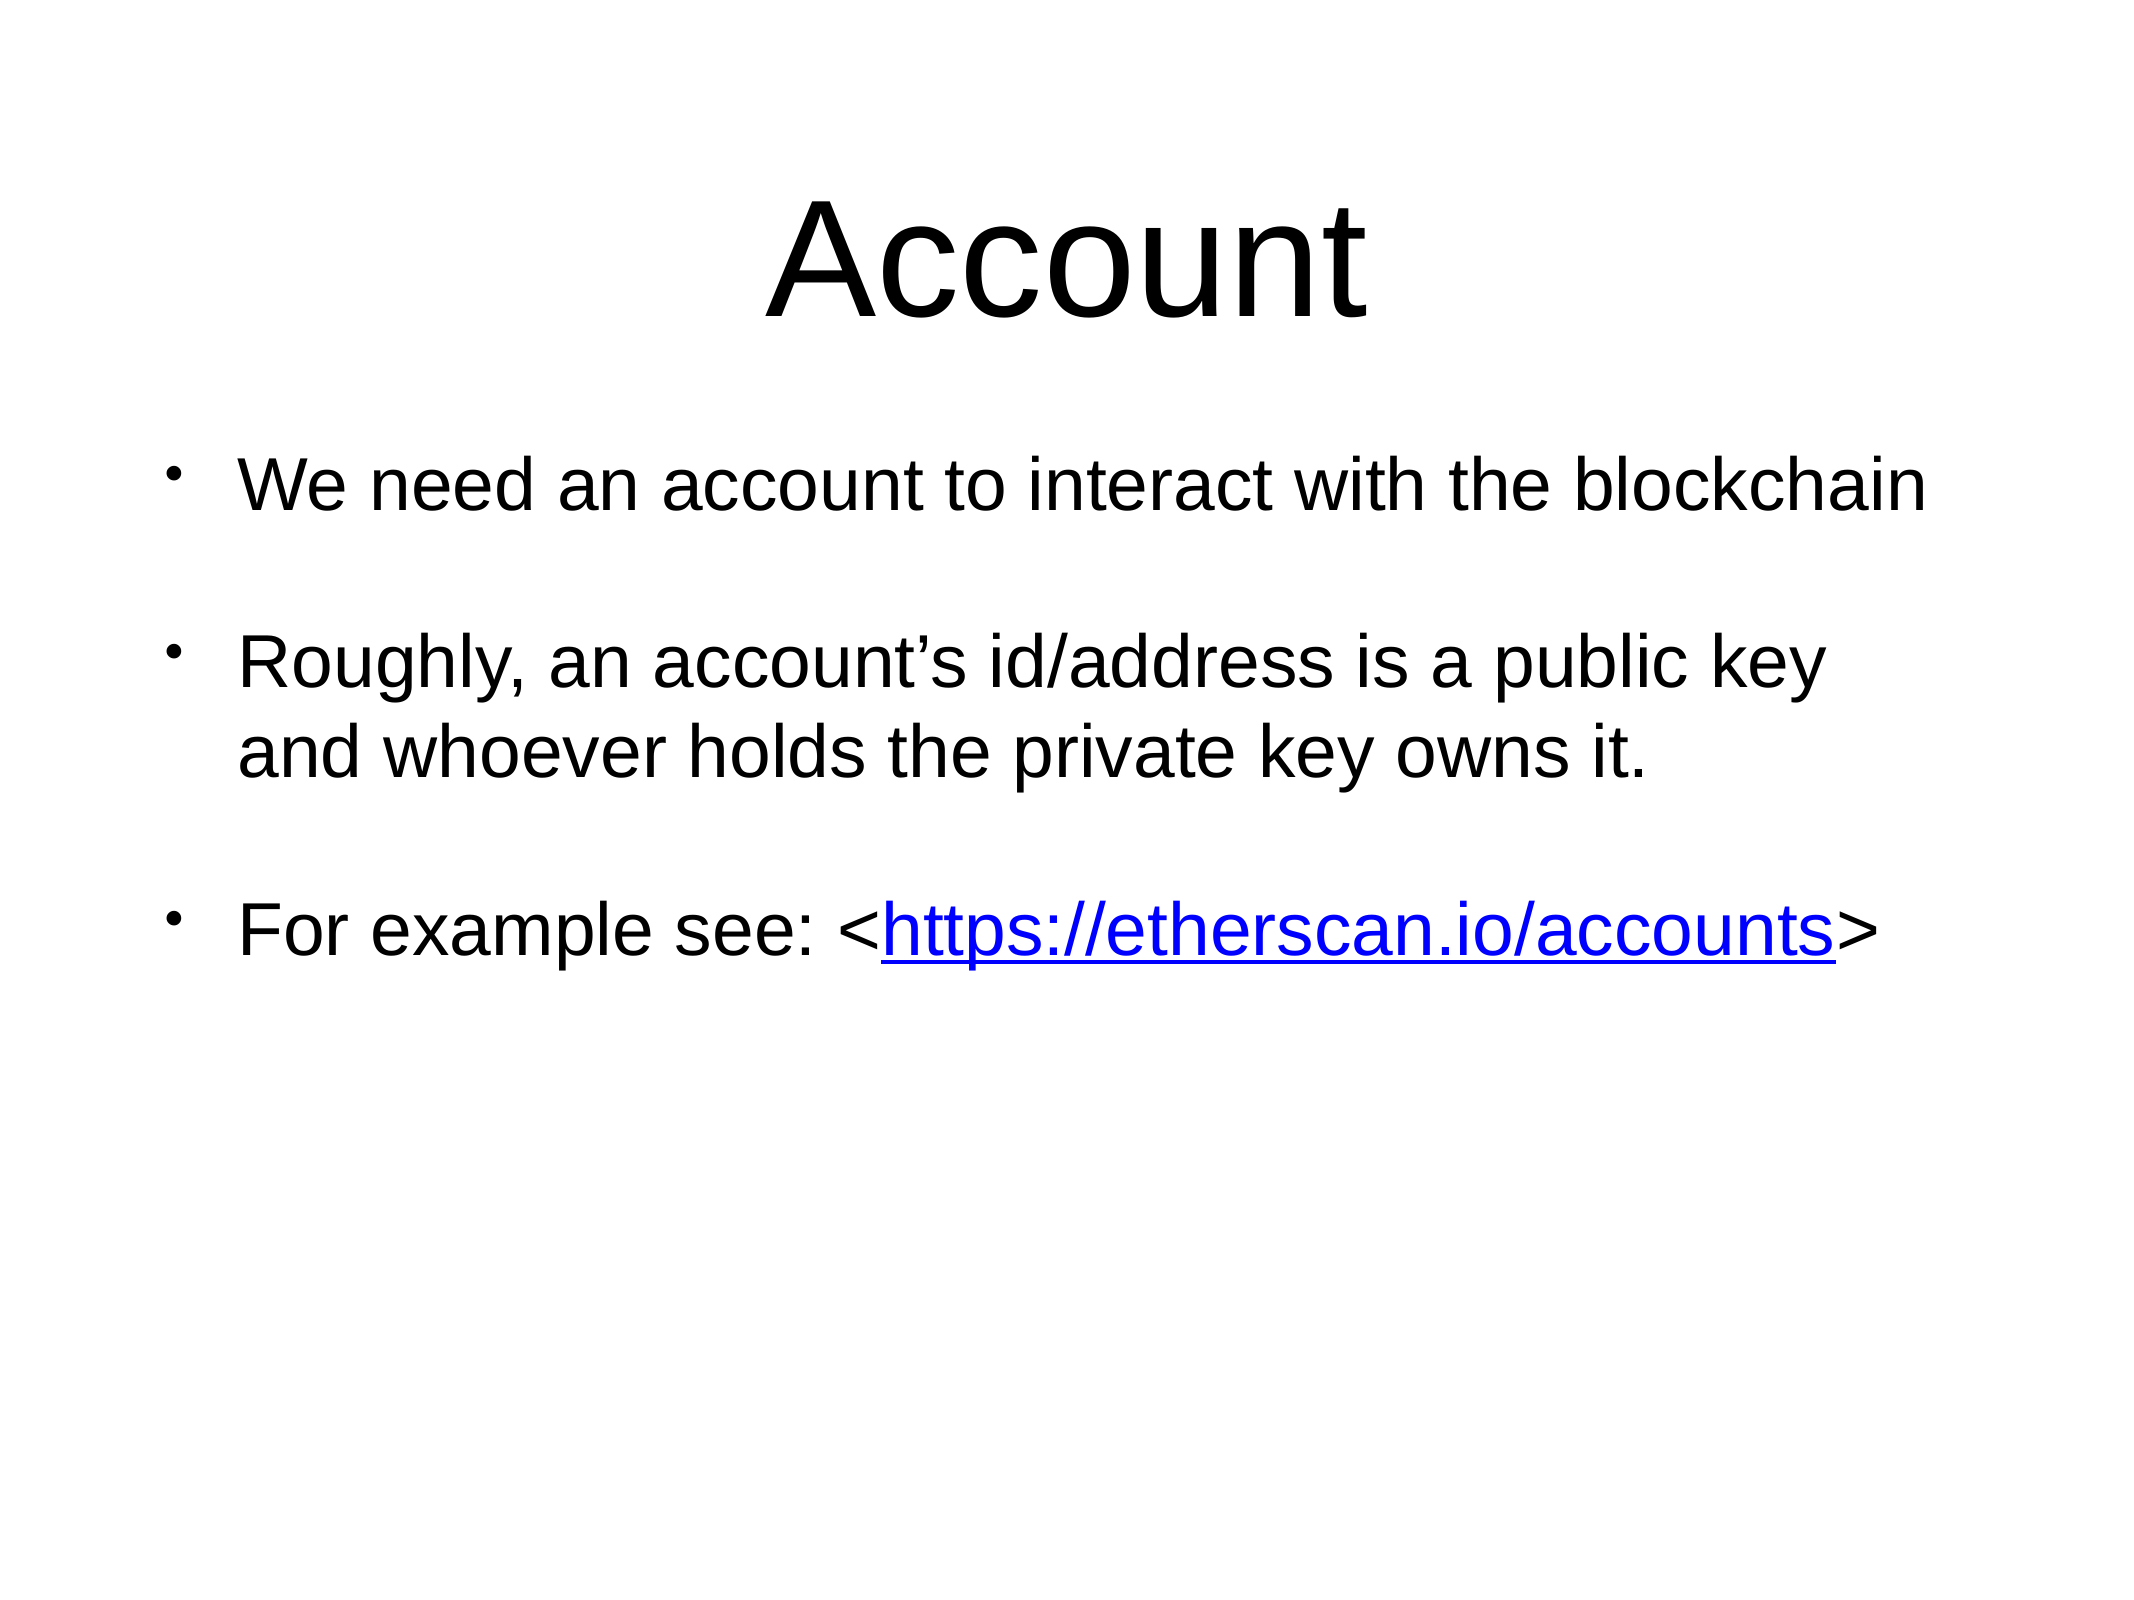

12
# Account
We need an account to interact with the blockchain
Roughly, an account’s id/address is a public key and whoever holds the private key owns it.
For example see: <https://etherscan.io/accounts>